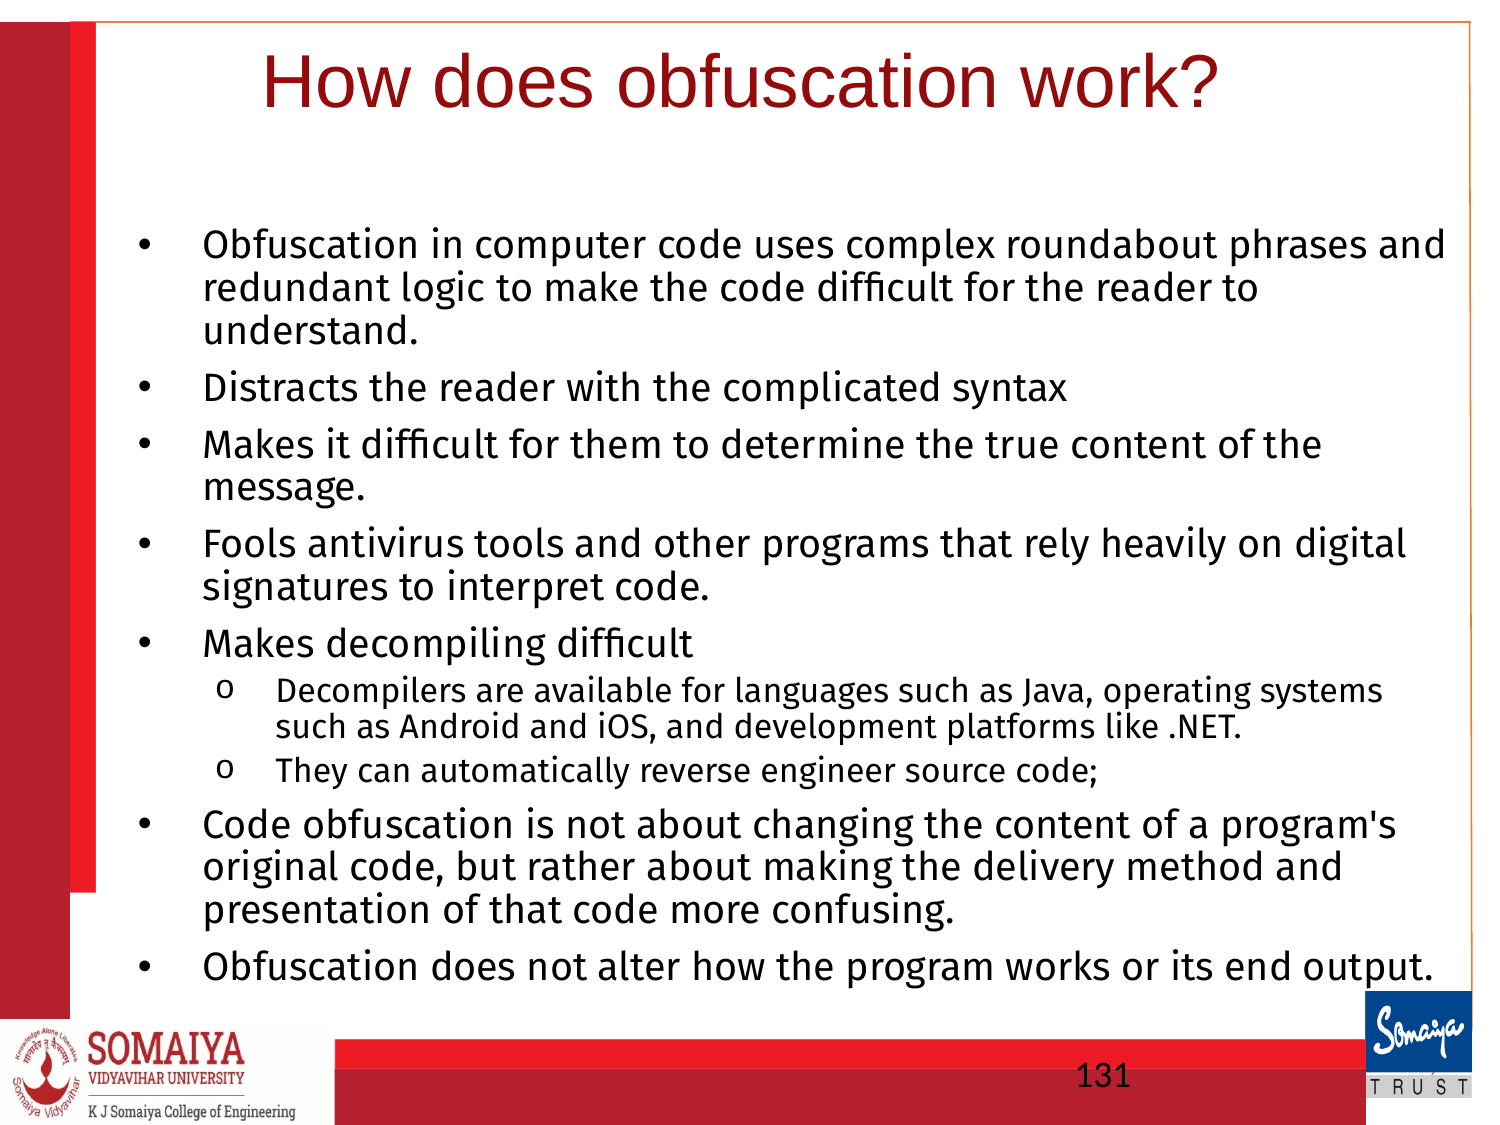

# How does obfuscation work?
Obfuscation in computer code uses complex roundabout phrases and redundant logic to make the code difficult for the reader to understand.
Distracts the reader with the complicated syntax
Makes it difficult for them to determine the true content of the message.
Fools antivirus tools and other programs that rely heavily on digital signatures to interpret code.
Makes decompiling difficult
Decompilers are available for languages such as Java, operating systems such as Android and iOS, and development platforms like .NET.
They can automatically reverse engineer source code;
Code obfuscation is not about changing the content of a program's original code, but rather about making the delivery method and presentation of that code more confusing.
Obfuscation does not alter how the program works or its end output.
131